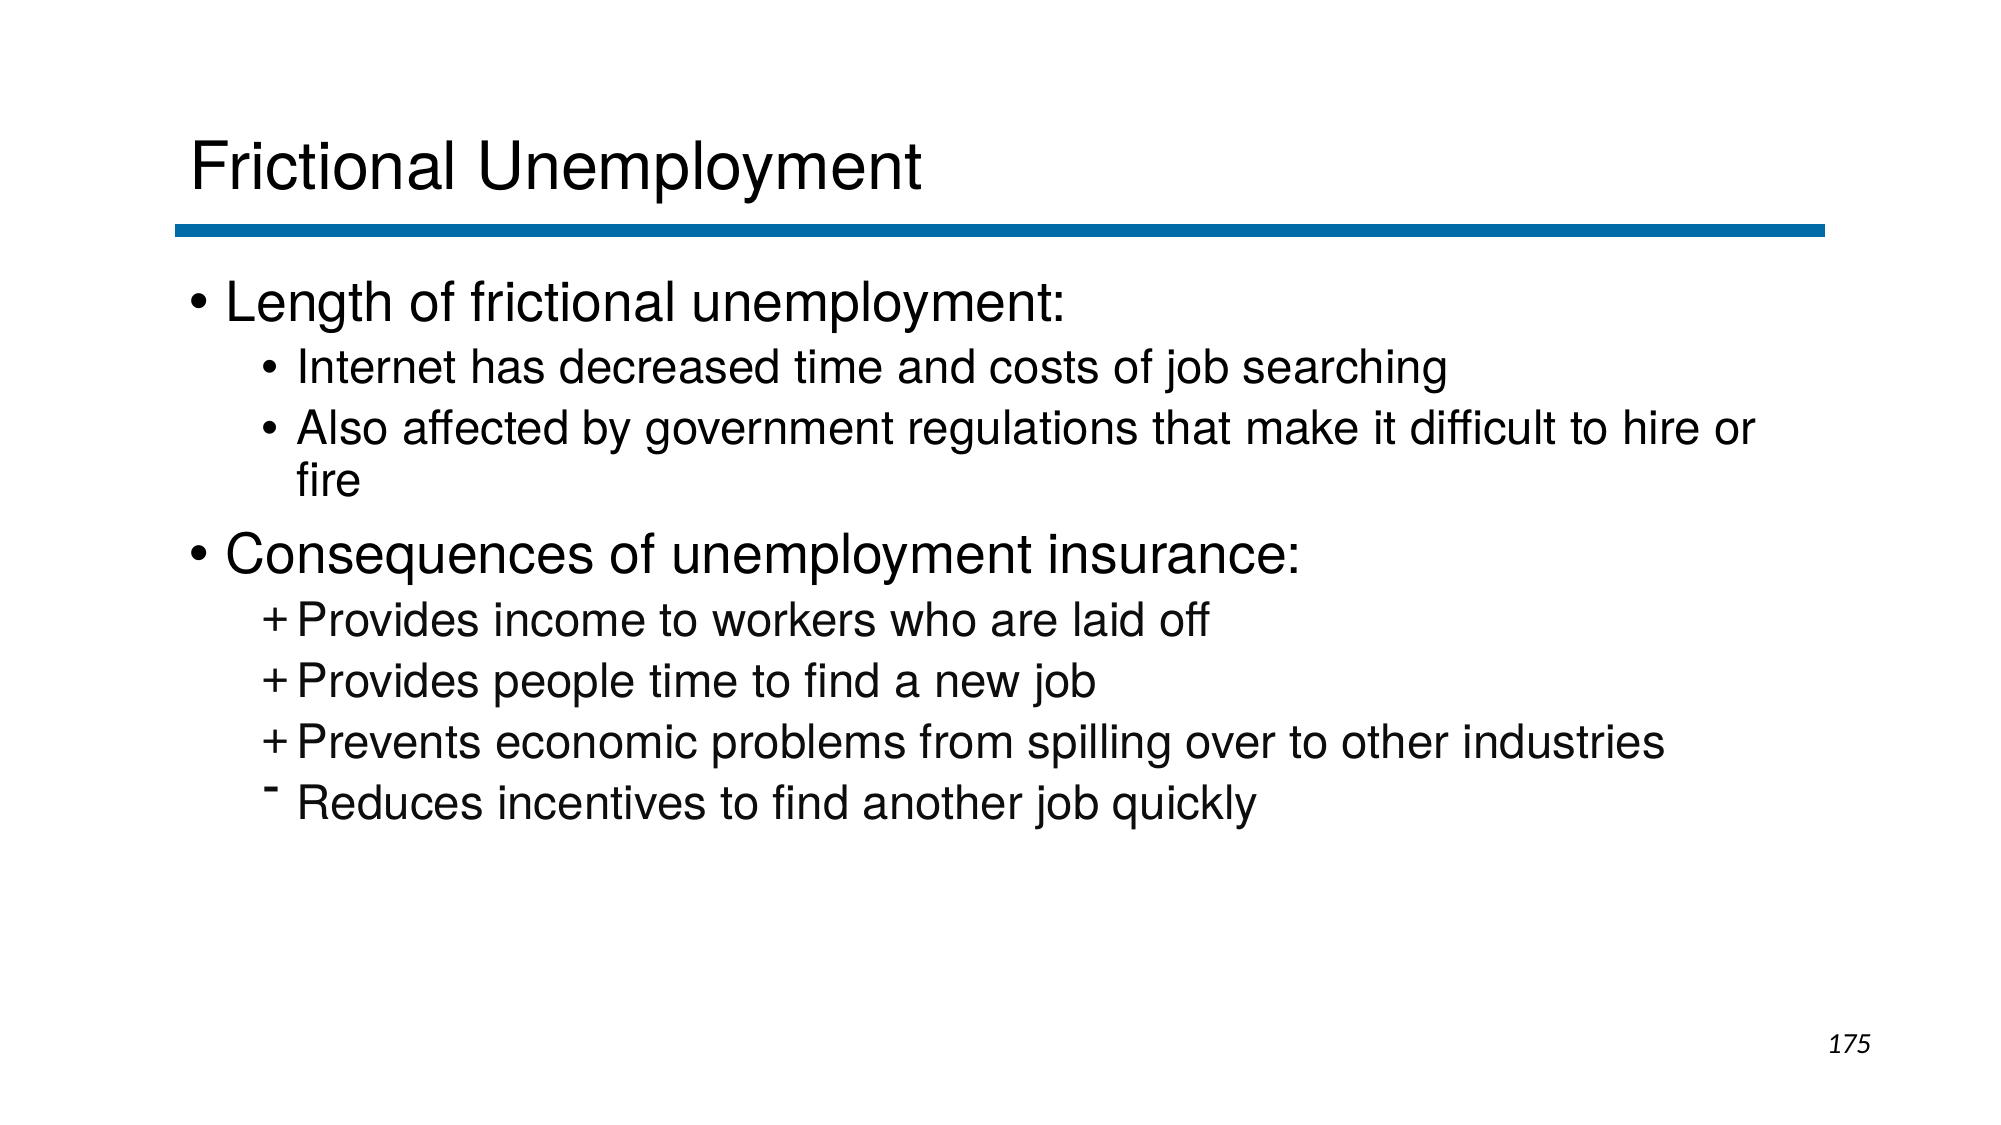

# Frictional Unemployment
Length of frictional unemployment:
Internet has decreased time and costs of job searching
Also affected by government regulations that make it difficult to hire or fire
Consequences of unemployment insurance:
Provides income to workers who are laid off
Provides people time to find a new job
Prevents economic problems from spilling over to other industries
Reduces incentives to find another job quickly